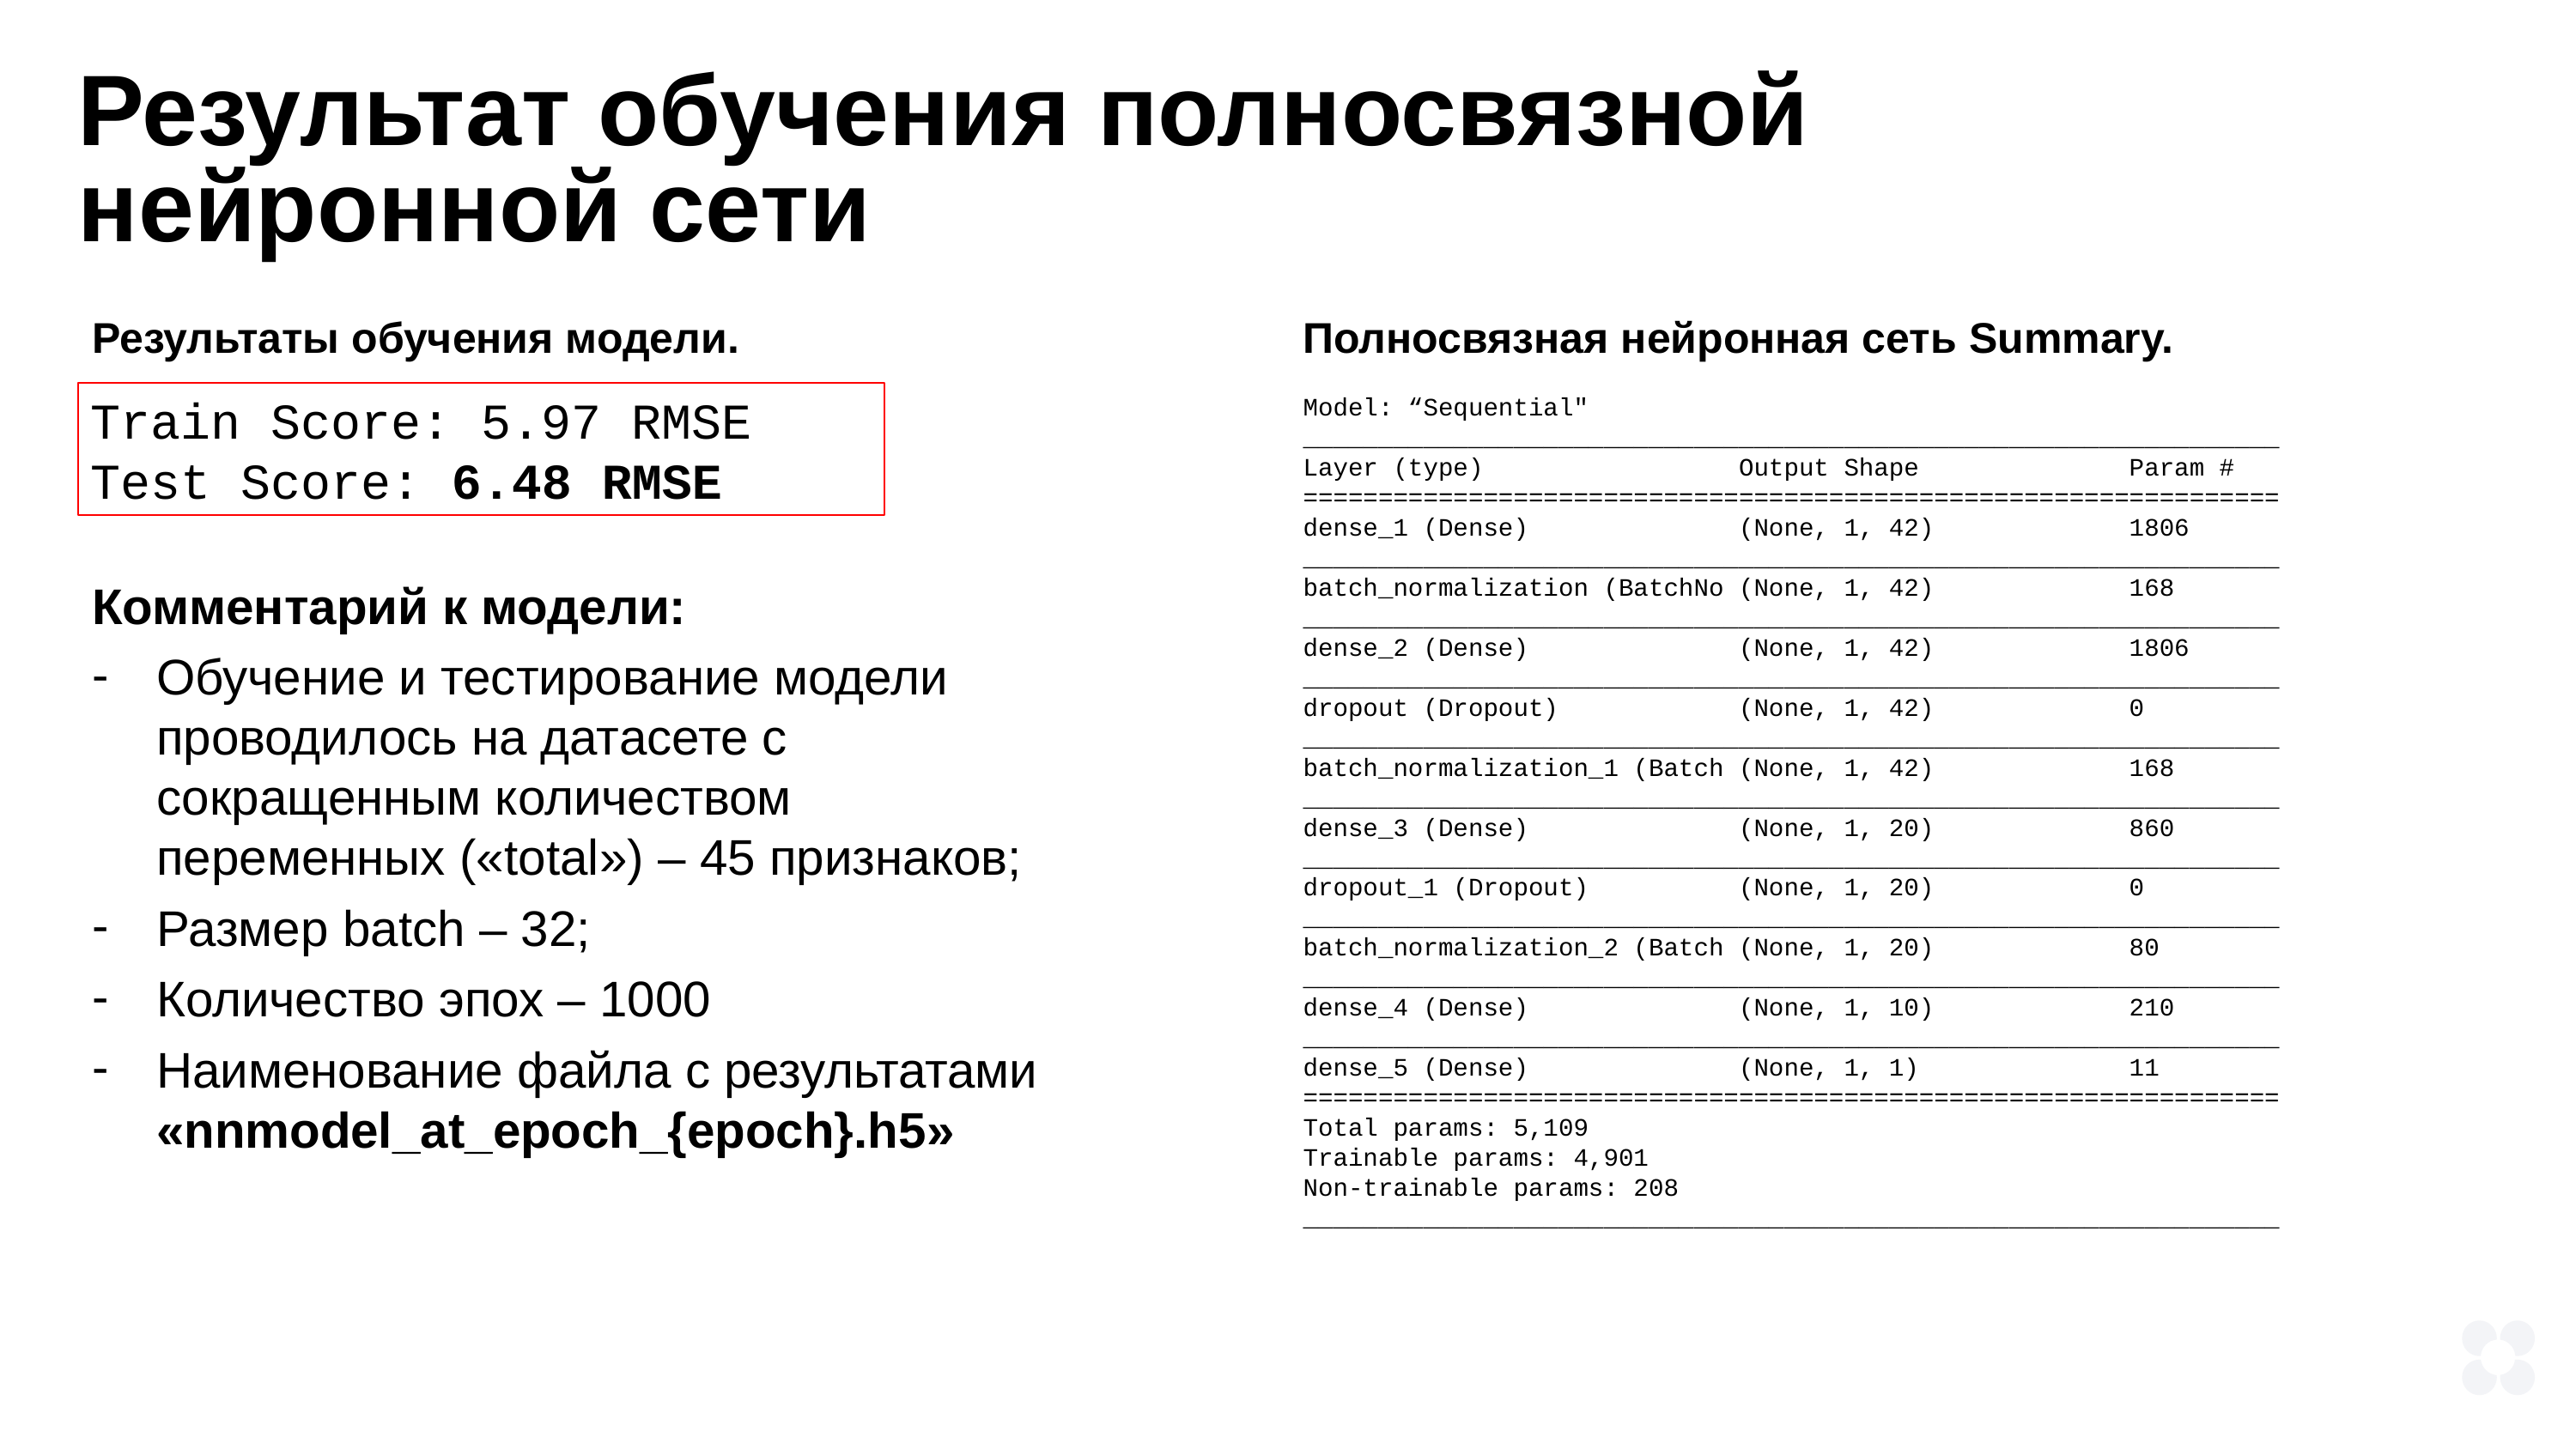

Результат обучения полносвязной нейронной сети

Результаты обучения модели.
Полносвязная нейронная сеть Summary.
Train Score: 5.97 RMSE
Test Score: 6.48 RMSE
Model: “Sequential"
_________________________________________________________________
Layer (type)                 Output Shape              Param #
=================================================================
dense_1 (Dense)              (None, 1, 42)             1806
_________________________________________________________________
batch_normalization (BatchNo (None, 1, 42)             168
_________________________________________________________________
dense_2 (Dense)              (None, 1, 42)             1806
_________________________________________________________________
dropout (Dropout)            (None, 1, 42)             0
_________________________________________________________________
batch_normalization_1 (Batch (None, 1, 42)             168
_________________________________________________________________
dense_3 (Dense)              (None, 1, 20)             860
_________________________________________________________________
dropout_1 (Dropout)          (None, 1, 20)             0
_________________________________________________________________
batch_normalization_2 (Batch (None, 1, 20)             80
_________________________________________________________________
dense_4 (Dense)              (None, 1, 10)             210
_________________________________________________________________
dense_5 (Dense)              (None, 1, 1)              11
=================================================================
Total params: 5,109
Trainable params: 4,901
Non-trainable params: 208
_________________________________________________________________
Комментарий к модели:
Обучение и тестирование модели проводилось на датасете с сокращенным количеством переменных («total») – 45 признаков;
Размер batch – 32;
Количество эпох – 1000
Наименование файла с результатами «nnmodel_at_epoch_{epoch}.h5»